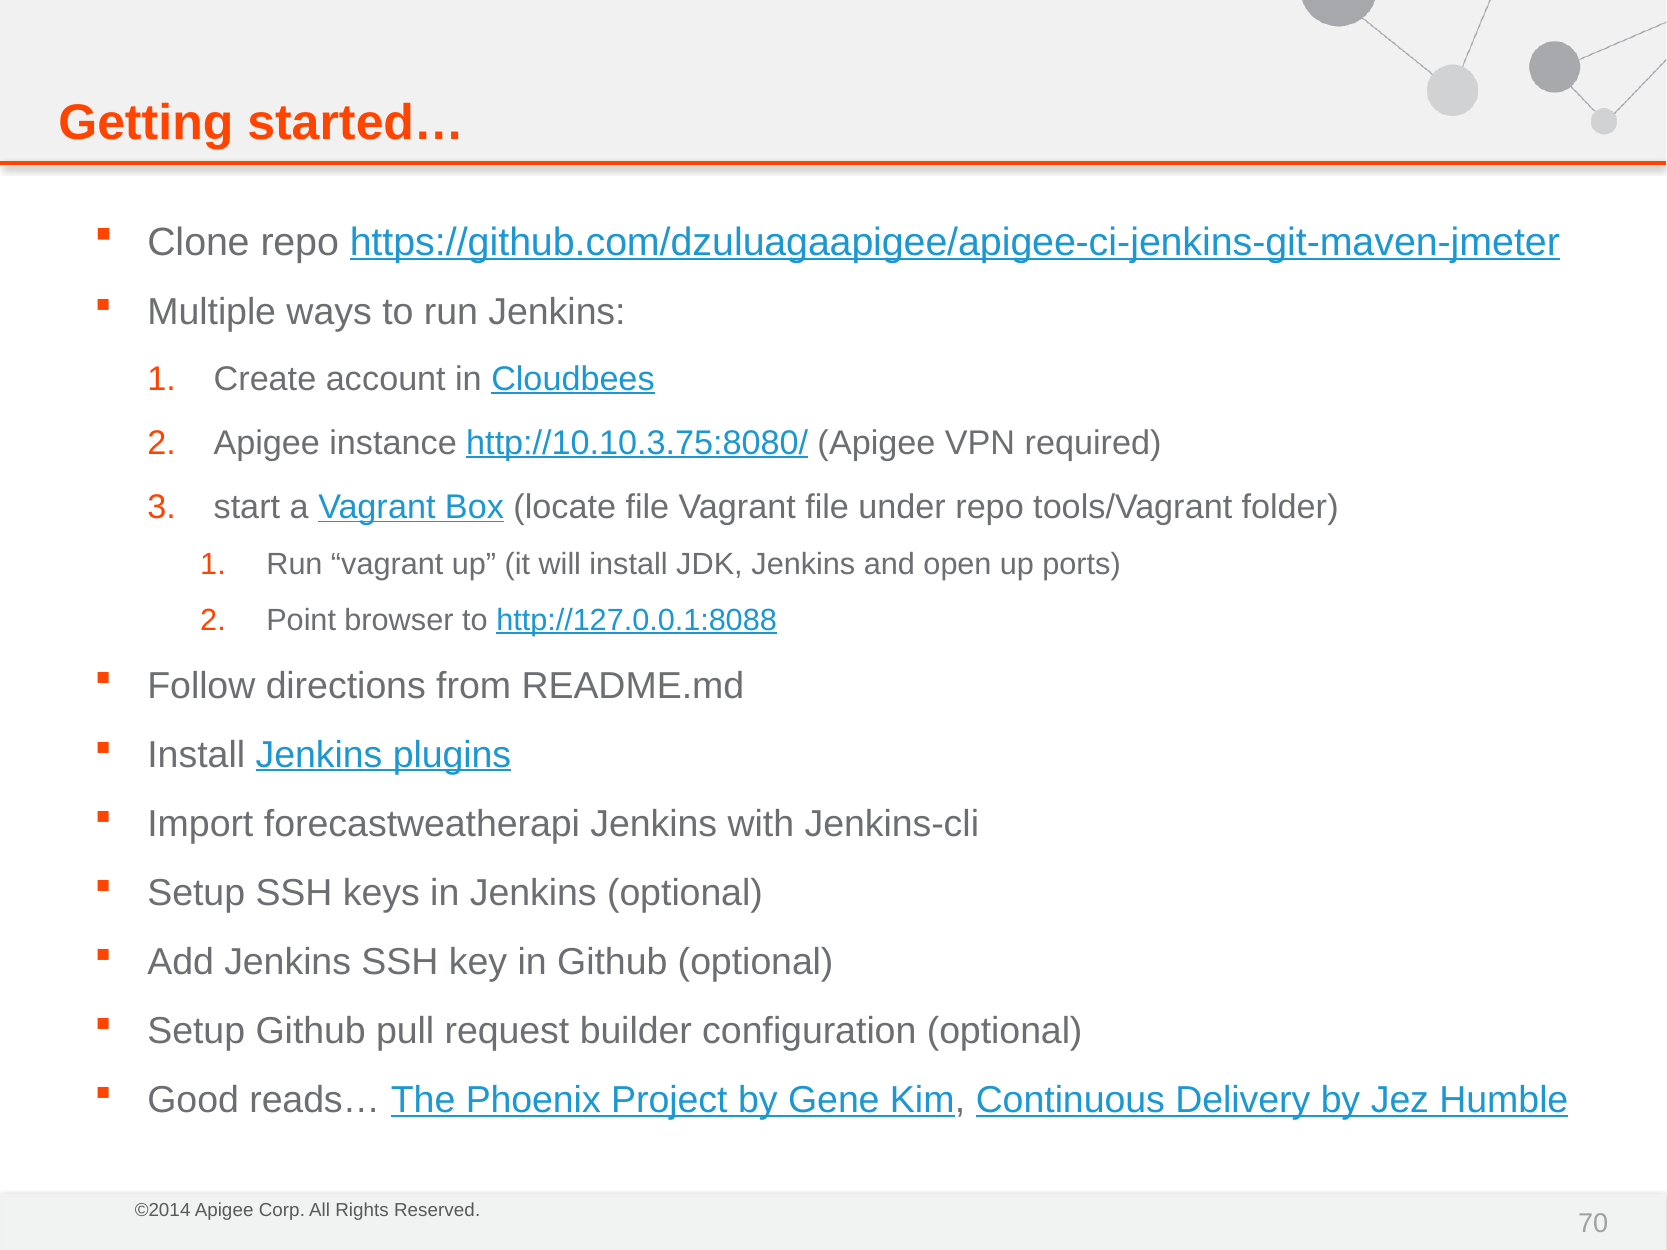

# Getting started…
Clone repo https://github.com/dzuluagaapigee/apigee-ci-jenkins-git-maven-jmeter
Multiple ways to run Jenkins:
Create account in Cloudbees
Apigee instance http://10.10.3.75:8080/ (Apigee VPN required)
start a Vagrant Box (locate file Vagrant file under repo tools/Vagrant folder)
Run “vagrant up” (it will install JDK, Jenkins and open up ports)
Point browser to http://127.0.0.1:8088
Follow directions from README.md
Install Jenkins plugins
Import forecastweatherapi Jenkins with Jenkins-cli
Setup SSH keys in Jenkins (optional)
Add Jenkins SSH key in Github (optional)
Setup Github pull request builder configuration (optional)
Good reads… The Phoenix Project by Gene Kim, Continuous Delivery by Jez Humble
70